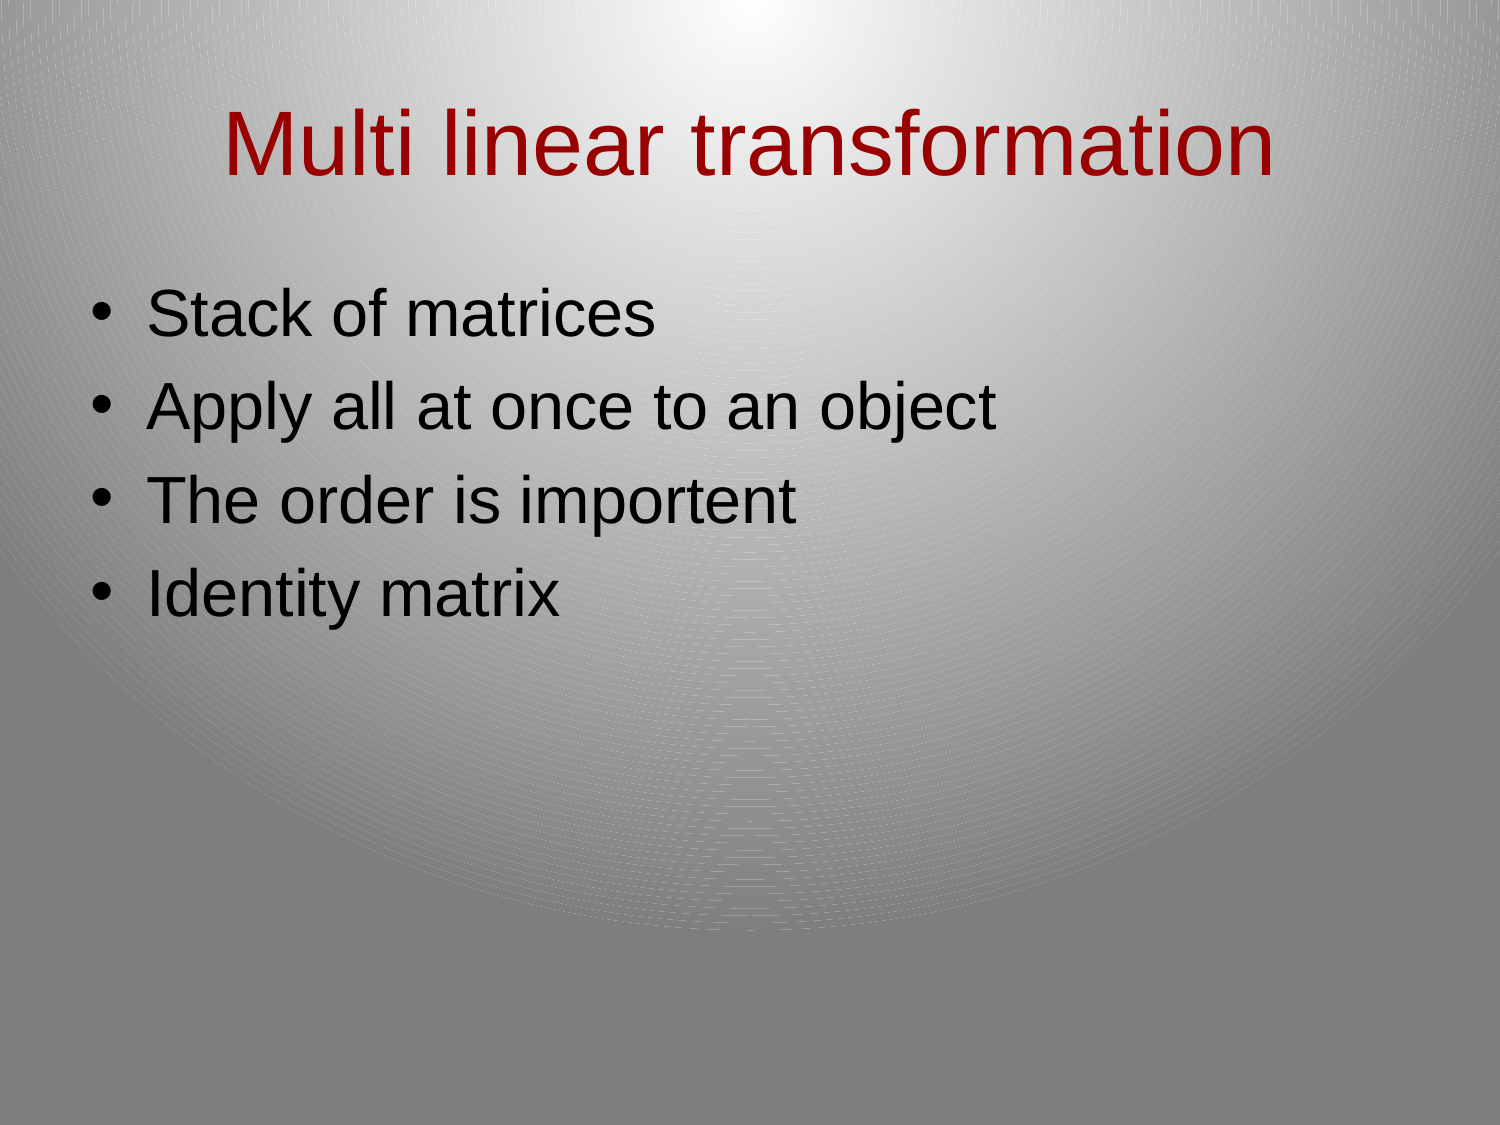

# Multi linear transformation
Stack of matrices
Apply all at once to an object
The order is importent
Identity matrix